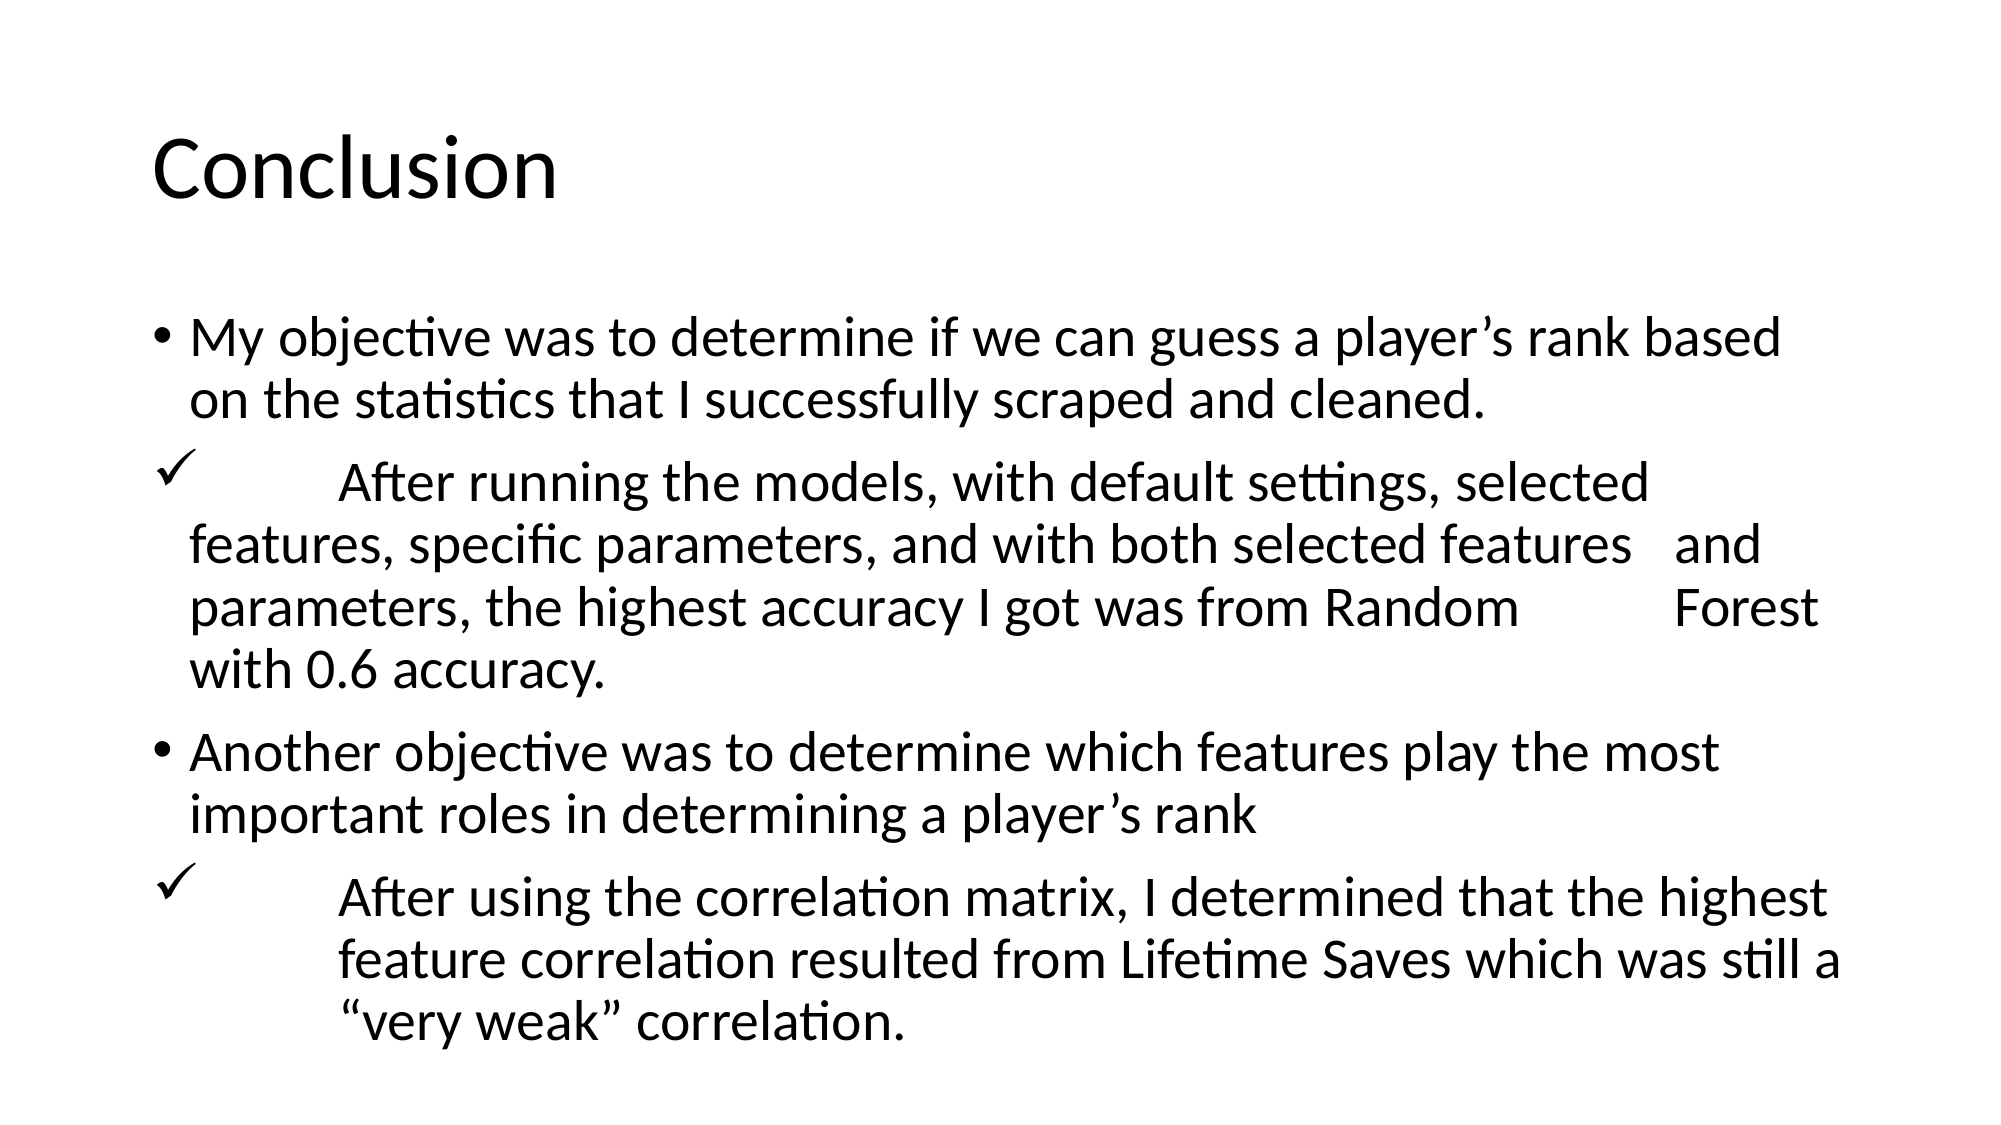

# Conclusion
My objective was to determine if we can guess a player’s rank based on the statistics that I successfully scraped and cleaned.
 	After running the models, with default settings, selected 	features, specific parameters, and with both selected features 	and parameters, the highest accuracy I got was from Random 	Forest with 0.6 accuracy.
Another objective was to determine which features play the most important roles in determining a player’s rank
	After using the correlation matrix, I determined that the highest 	feature correlation resulted from Lifetime Saves which was still a 	“very weak” correlation.